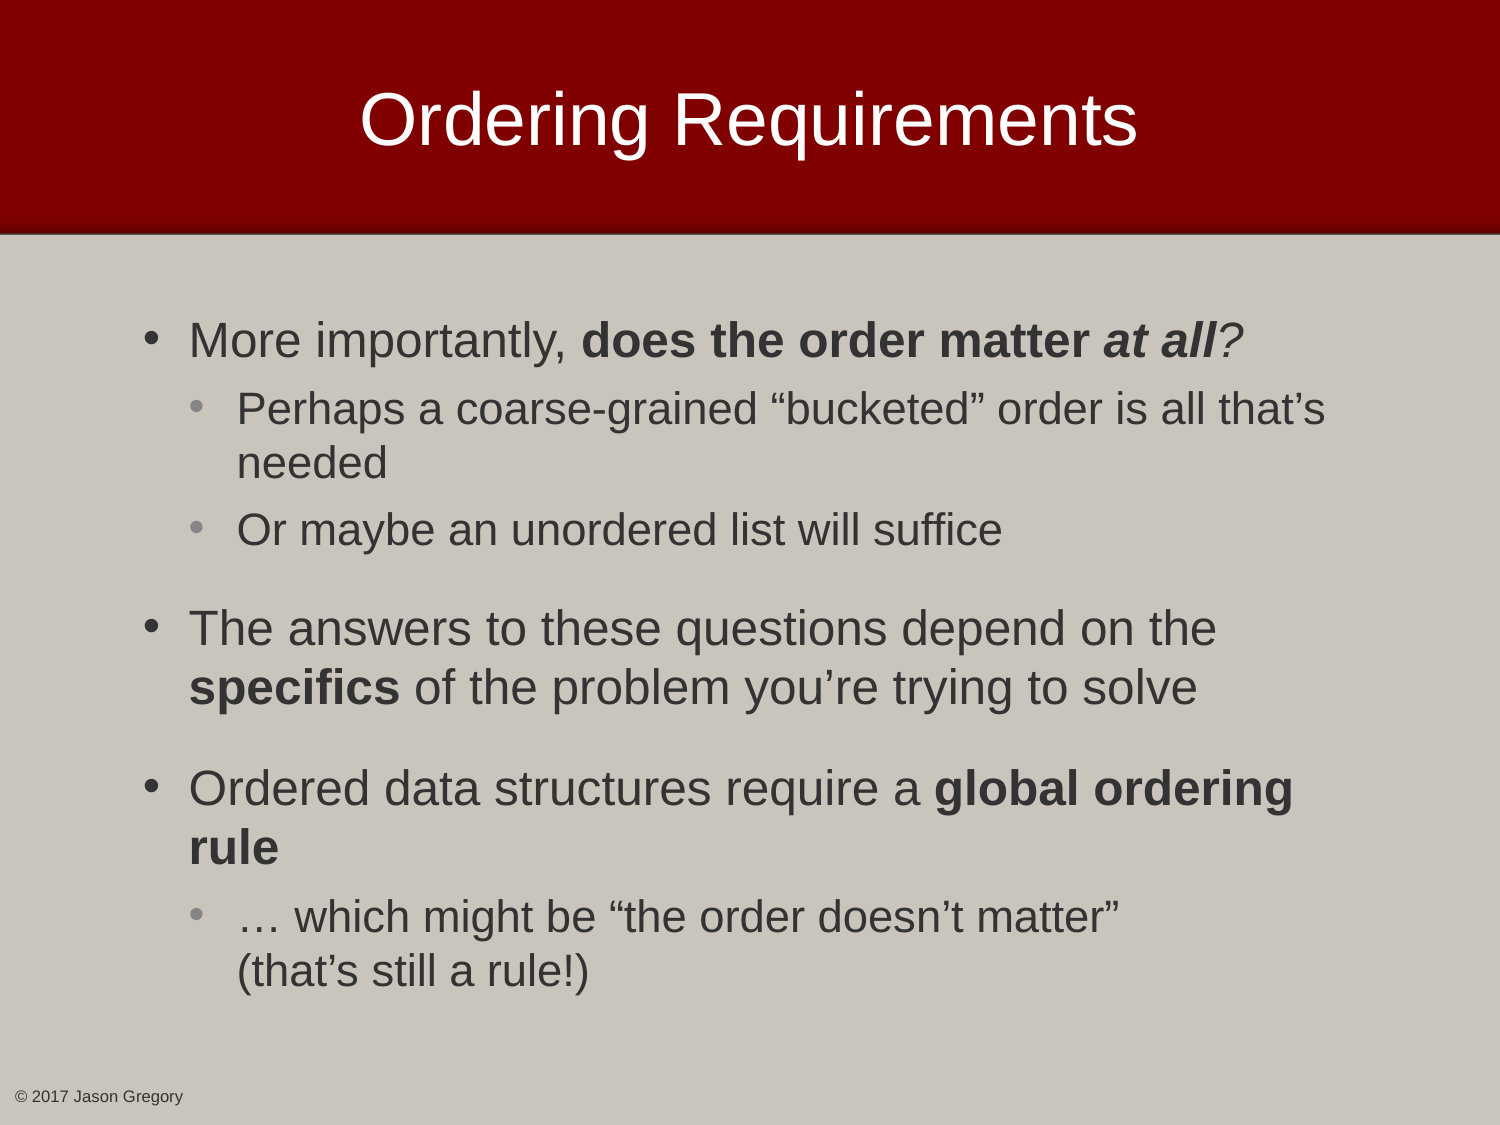

# Ordering Requirements
More importantly, does the order matter at all?
Perhaps a coarse-grained “bucketed” order is all that’s needed
Or maybe an unordered list will suffice
The answers to these questions depend on the specifics of the problem you’re trying to solve
Ordered data structures require a global ordering rule
… which might be “the order doesn’t matter”
(that’s still a rule!)
© 2017 Jason Gregory